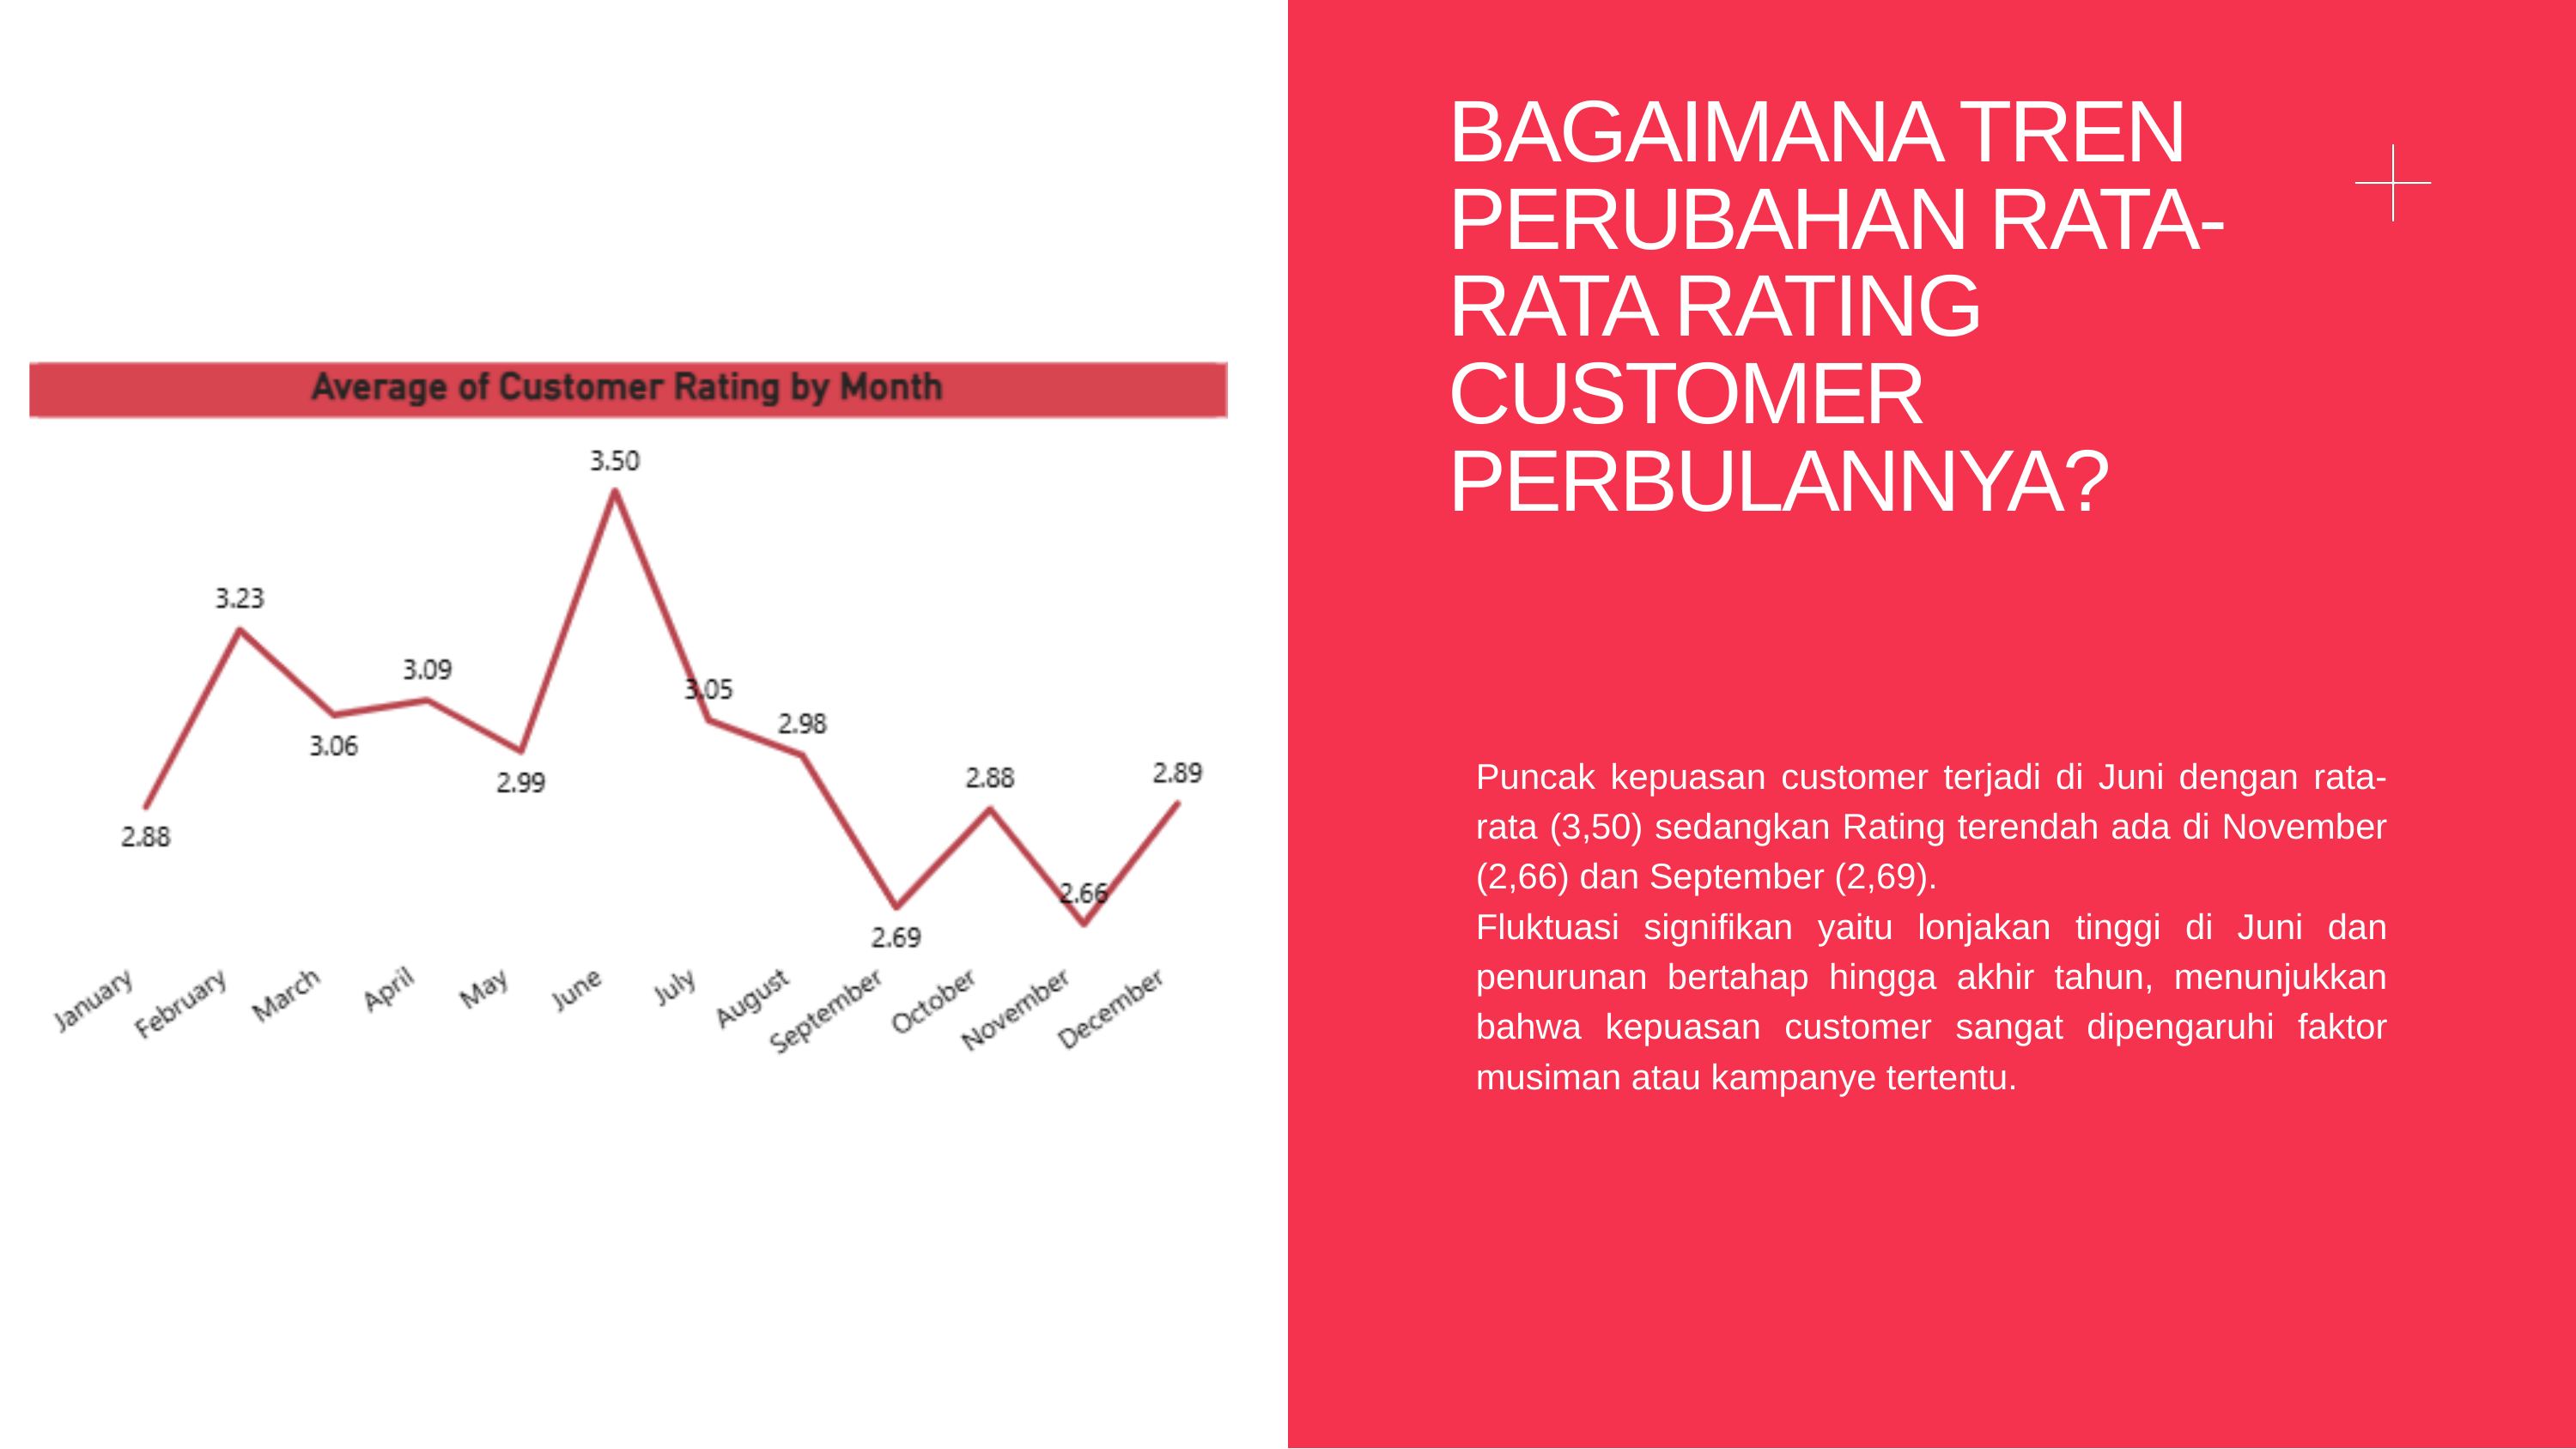

BAGAIMANA TREN PERUBAHAN RATA-RATA RATING CUSTOMER PERBULANNYA?

Puncak kepuasan customer terjadi di Juni dengan rata-rata (3,50) sedangkan Rating terendah ada di November (2,66) dan September (2,69).
Fluktuasi signifikan yaitu lonjakan tinggi di Juni dan penurunan bertahap hingga akhir tahun, menunjukkan bahwa kepuasan customer sangat dipengaruhi faktor musiman atau kampanye tertentu.